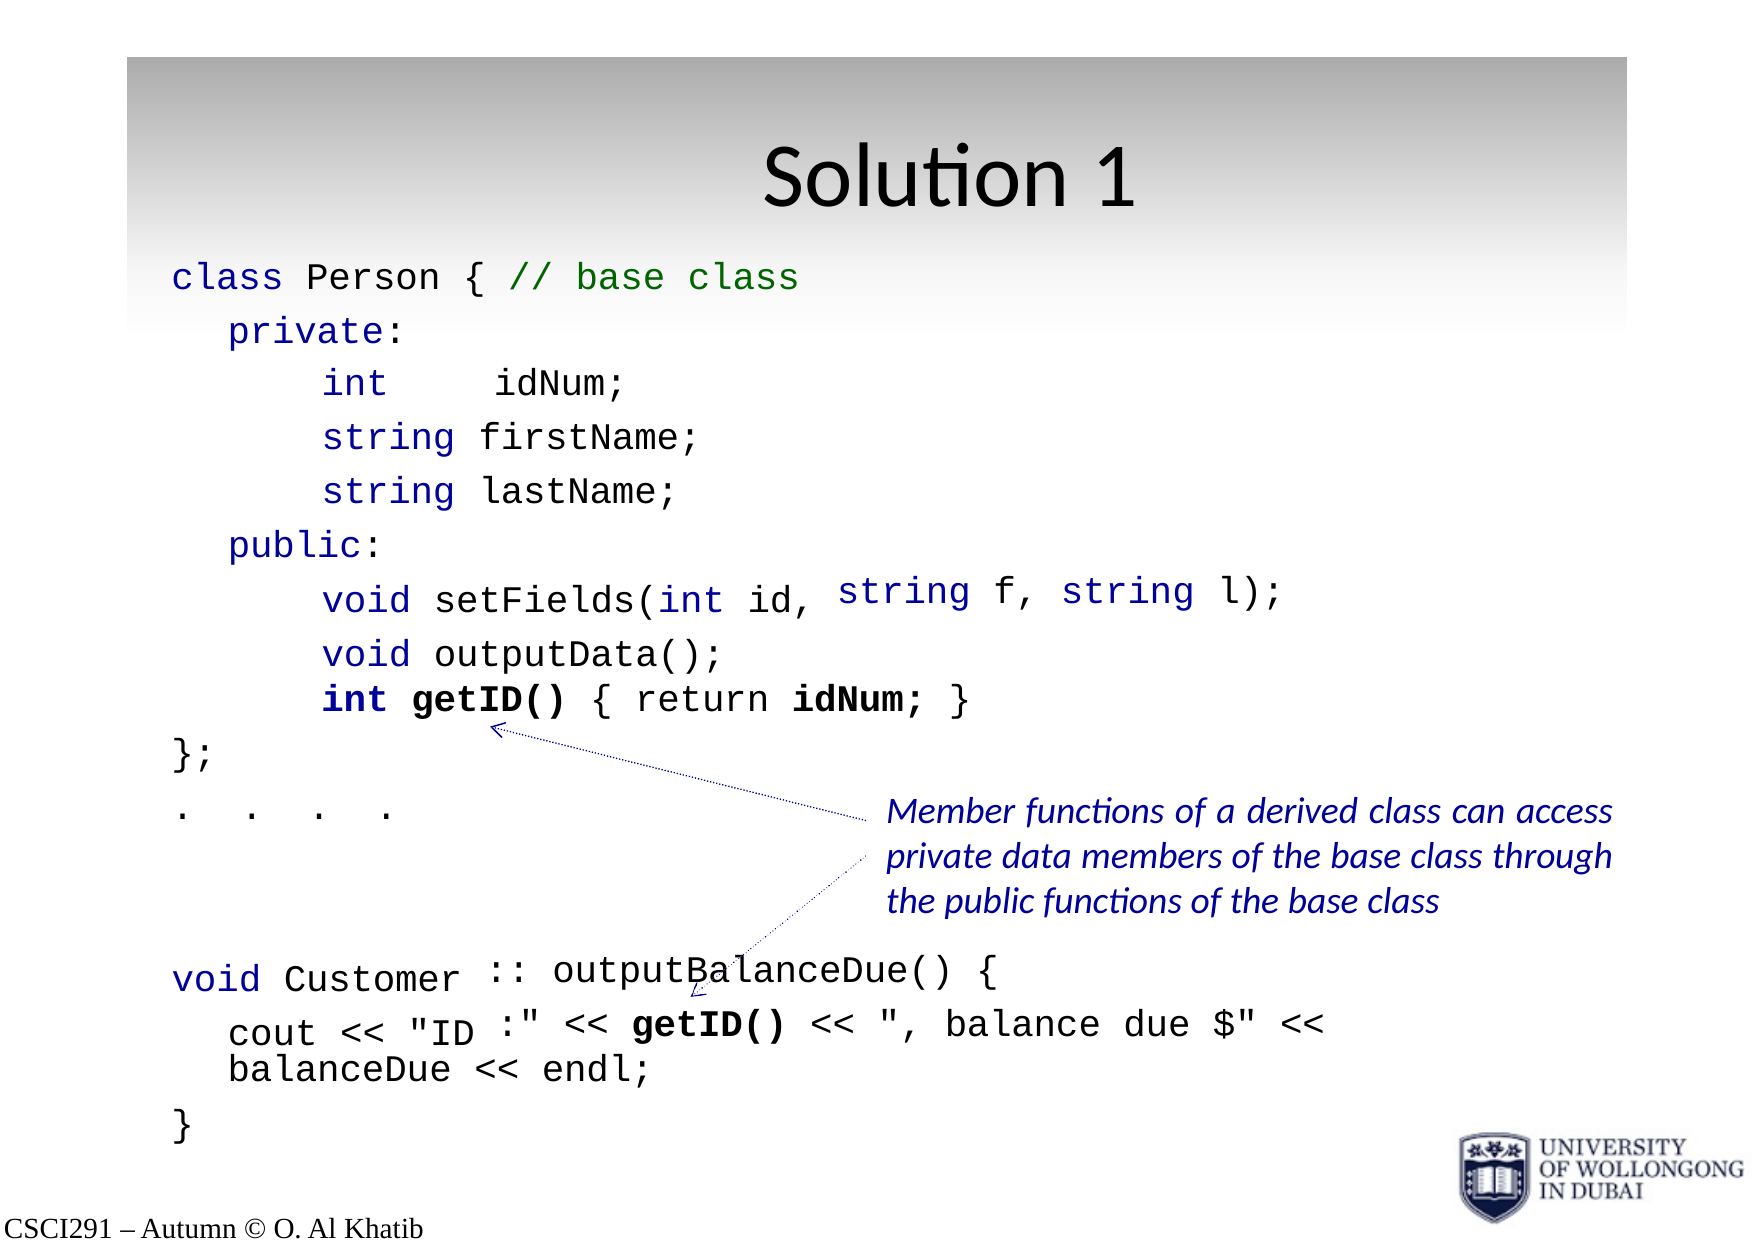

# Solution 1
class Person { // base class private:
int string string
public:
idNum; firstName; lastName;
void setFields(int id, void outputData();
string f, string l);
int getID() { return idNum; }

};
.	.	.	.
Member functions of a derived class can access private data members of the base class through the public functions of the base class
:: outputBalanceDue() {
:" << getID() << ", balance due $" <<

void Customer cout << "ID
balanceDue << endl;
}